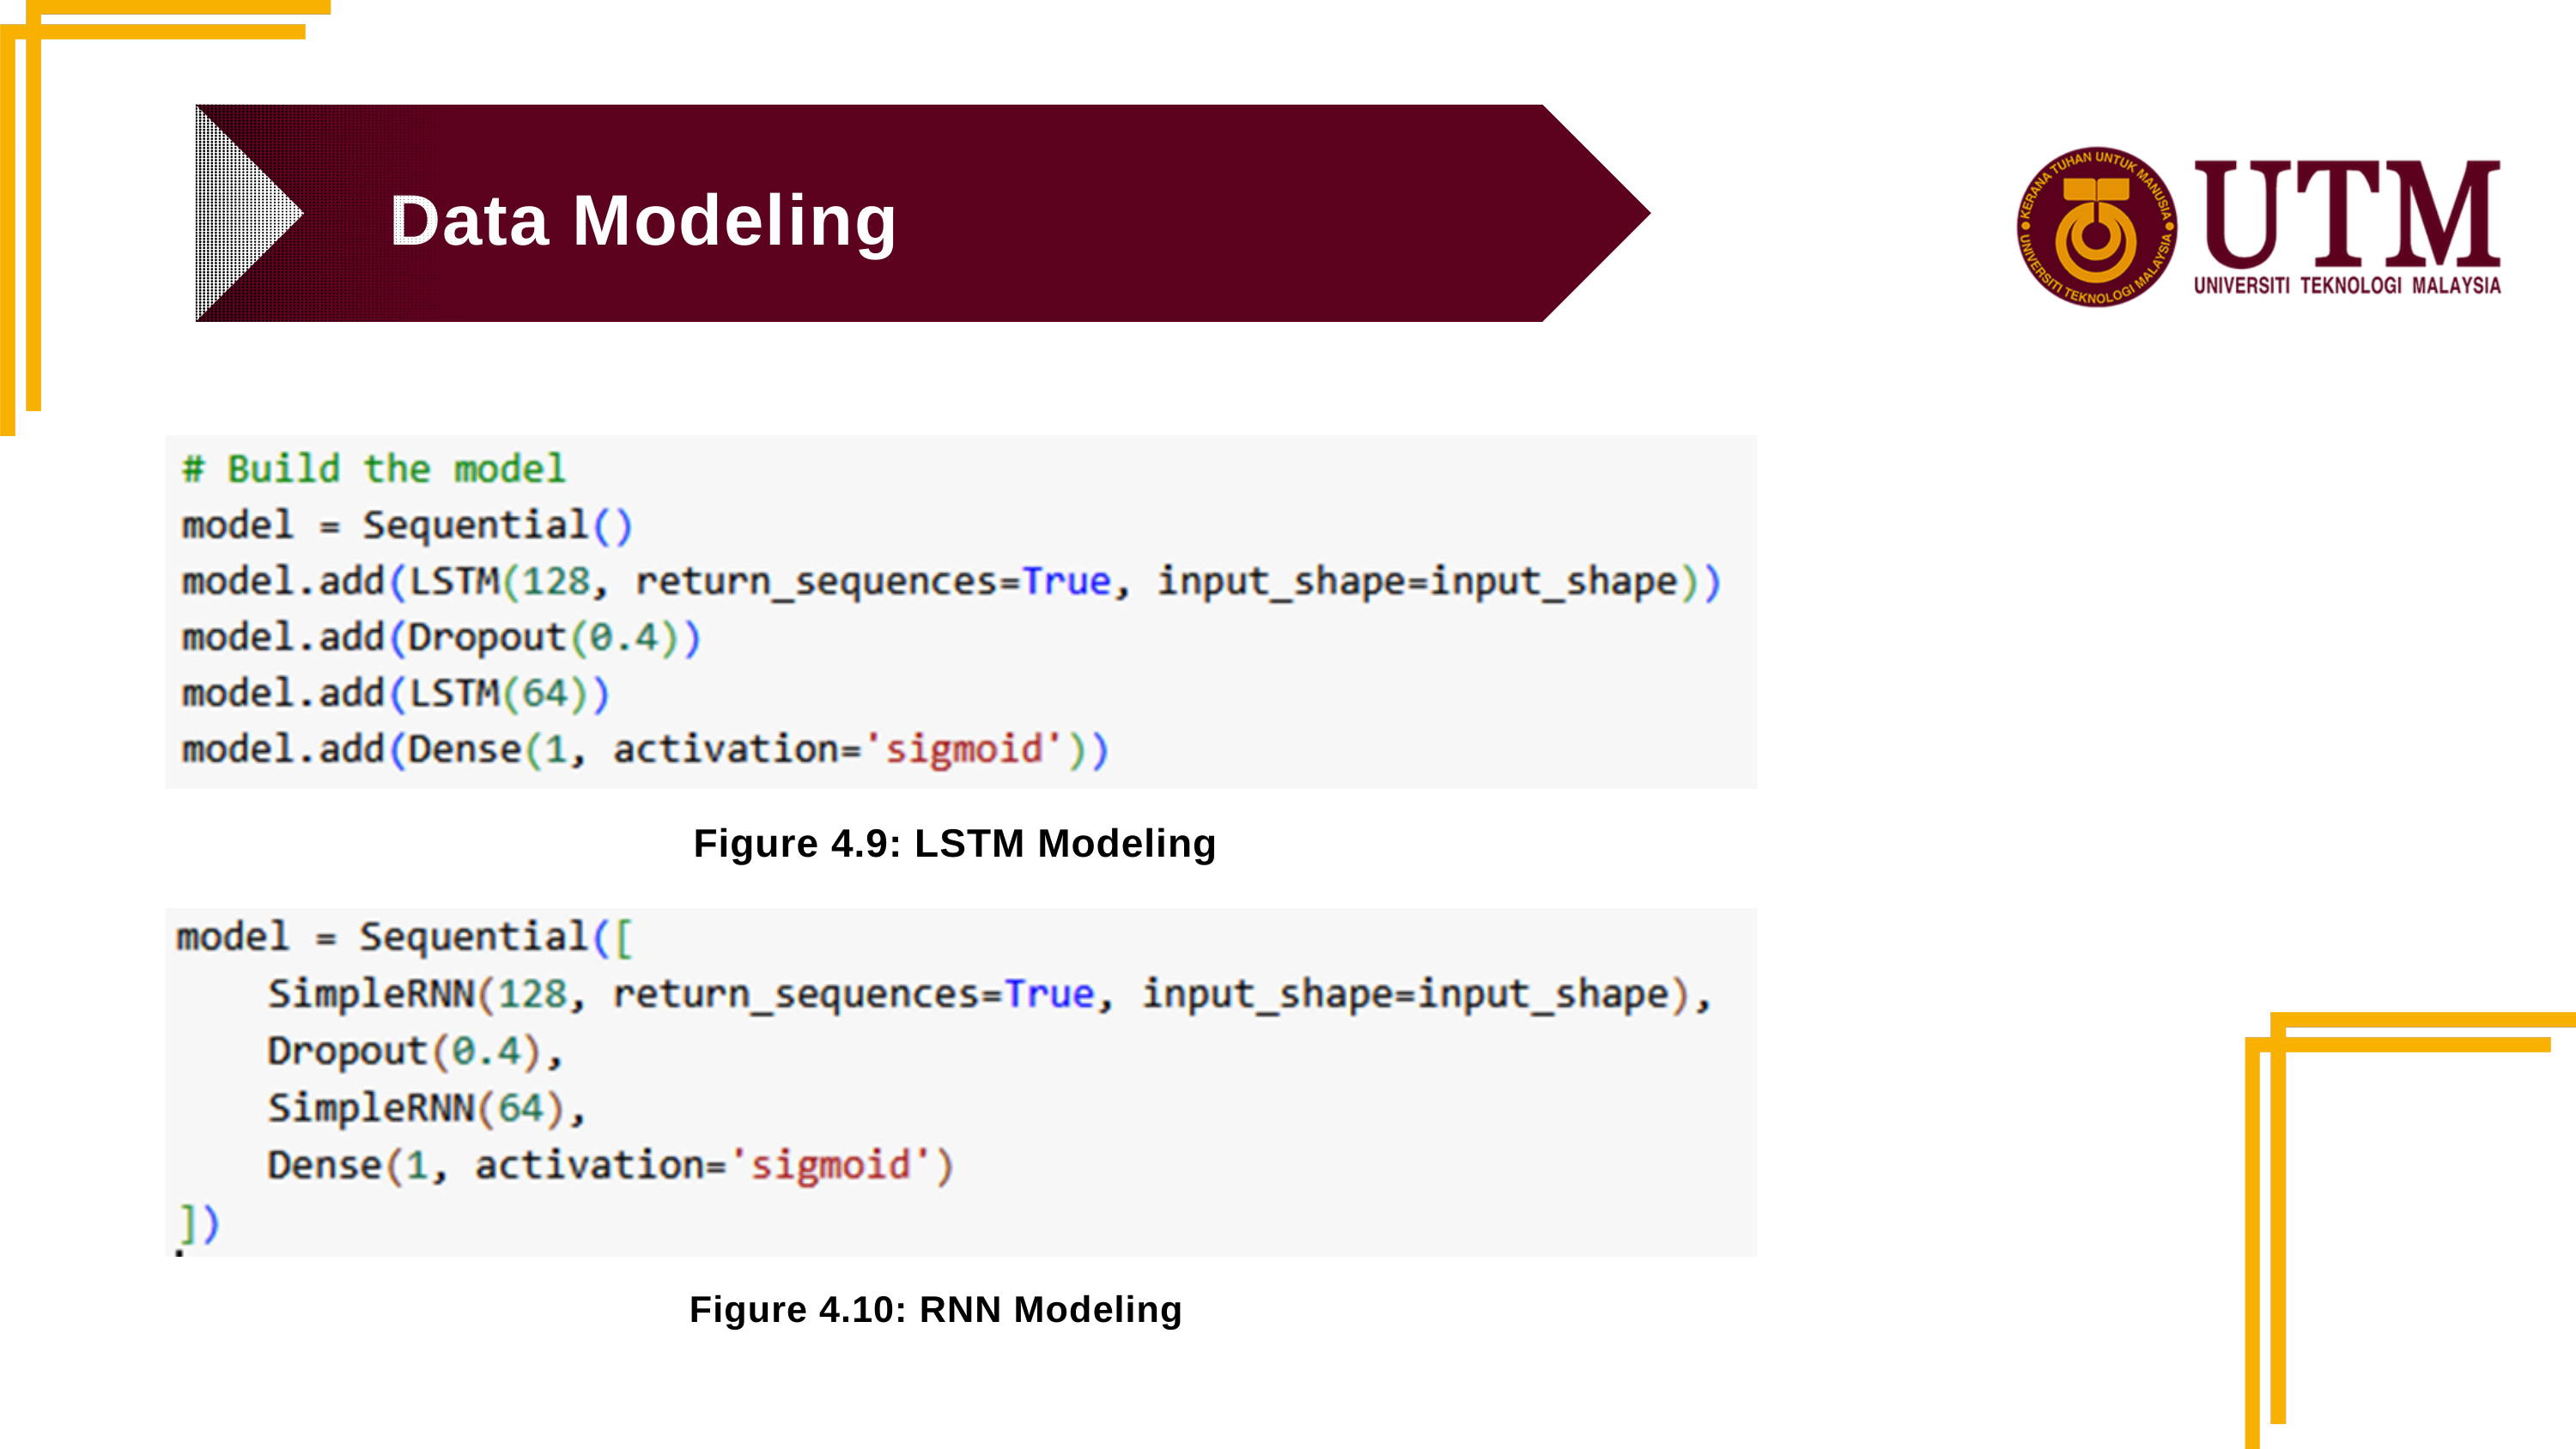

Data Modeling

Figure 4.9: LSTM Modeling

Figure 4.10: RNN Modeling